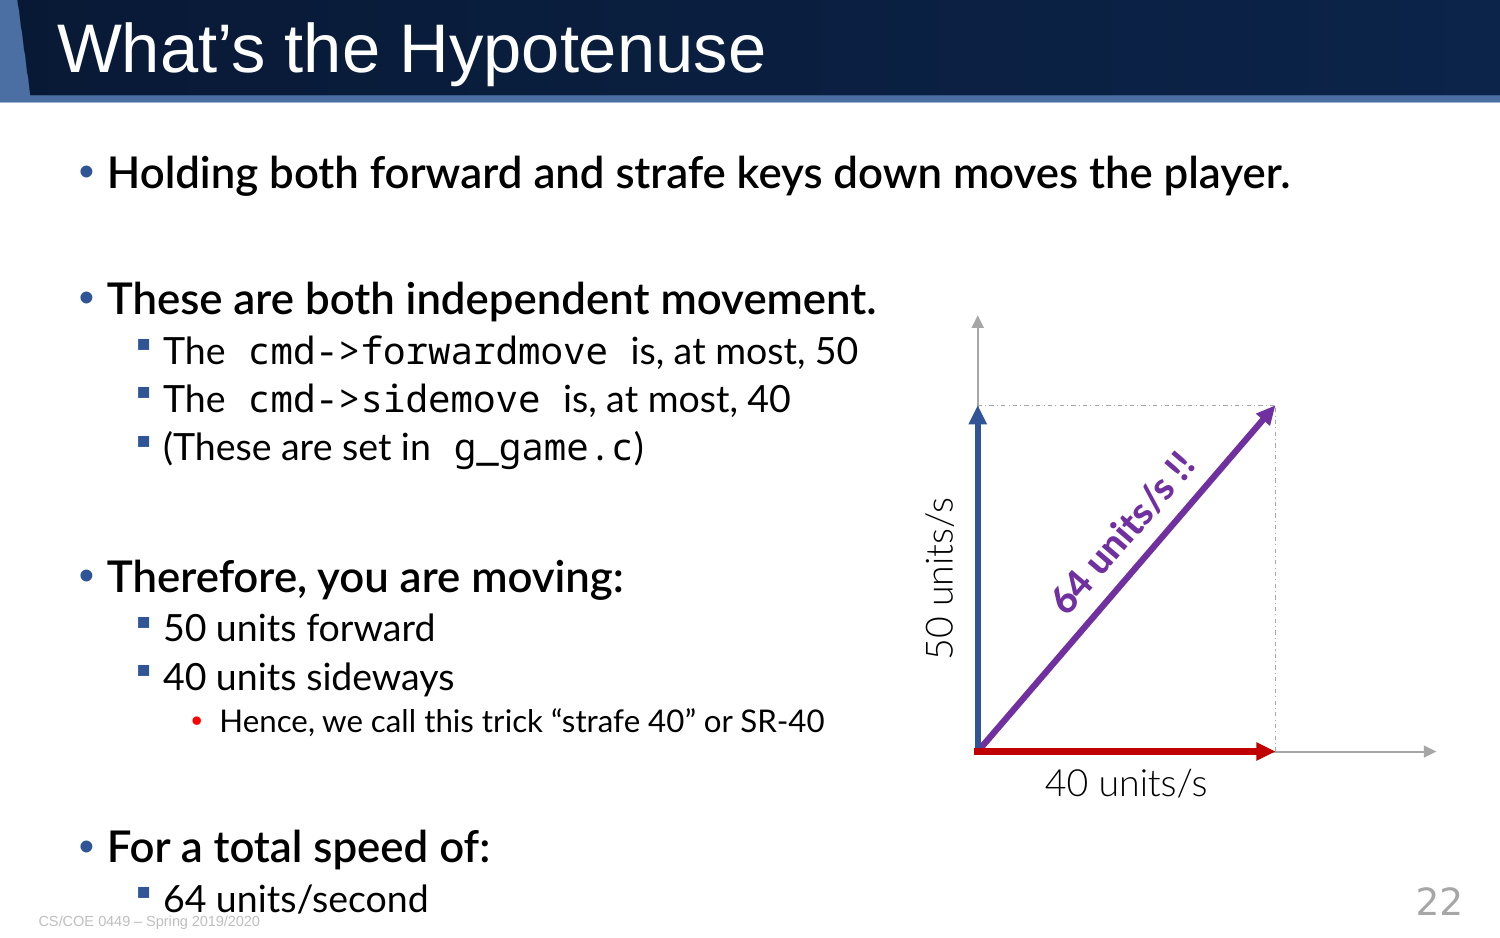

# What’s the Hypotenuse
Holding both forward and strafe keys down moves the player.

These are both independent movement.
The cmd->forwardmove is, at most, 50
The cmd->sidemove is, at most, 40
(These are set in g_game.c)

Therefore, you are moving:
50 units forward
40 units sideways
Hence, we call this trick “strafe 40” or SR-40

For a total speed of:
64 units/second
64 units/s !!
50 units/s
40 units/s
22
CS/COE 0449 – Spring 2019/2020